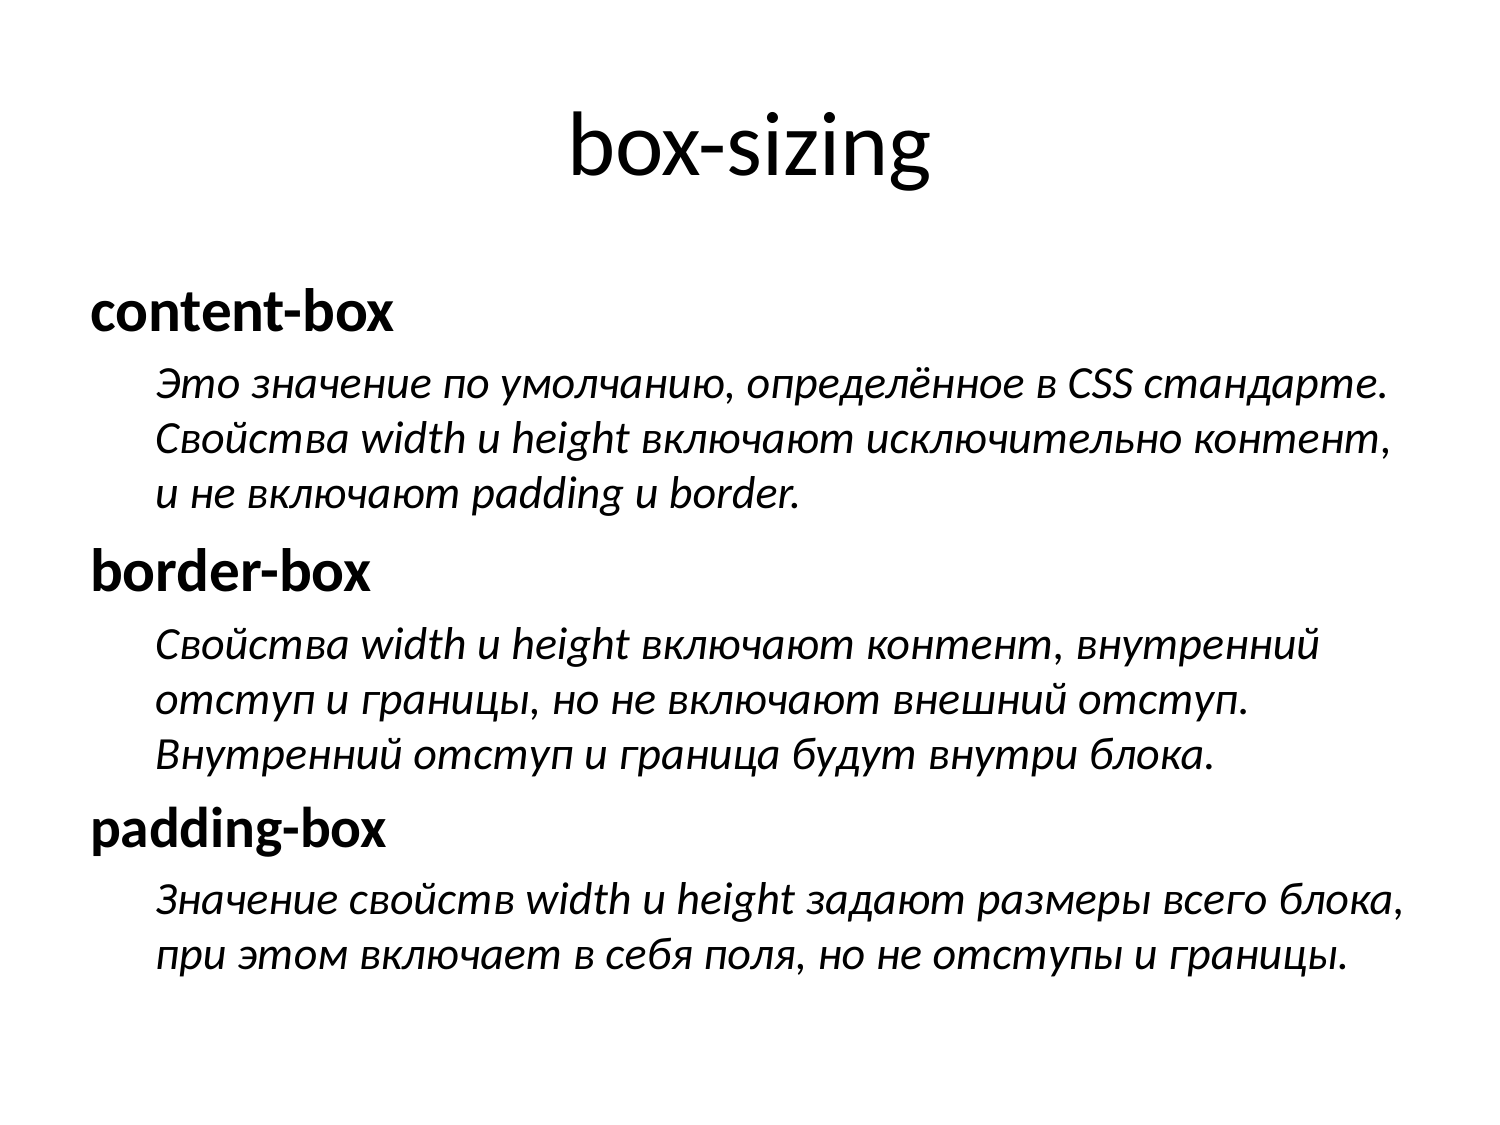

# box-sizing
content-box
Это значение по умолчанию, определённое в CSS стандарте. Свойства width и height включают исключительно контент, и не включают padding и border.
border-box
Свойства width и height включают контент, внутренний отступ и границы, но не включают внешний отступ. Внутренний отступ и граница будут внутри блока.
padding-box
Значение свойств width и height задают размеры всего блока, при этом включает в себя поля, но не отступы и границы.